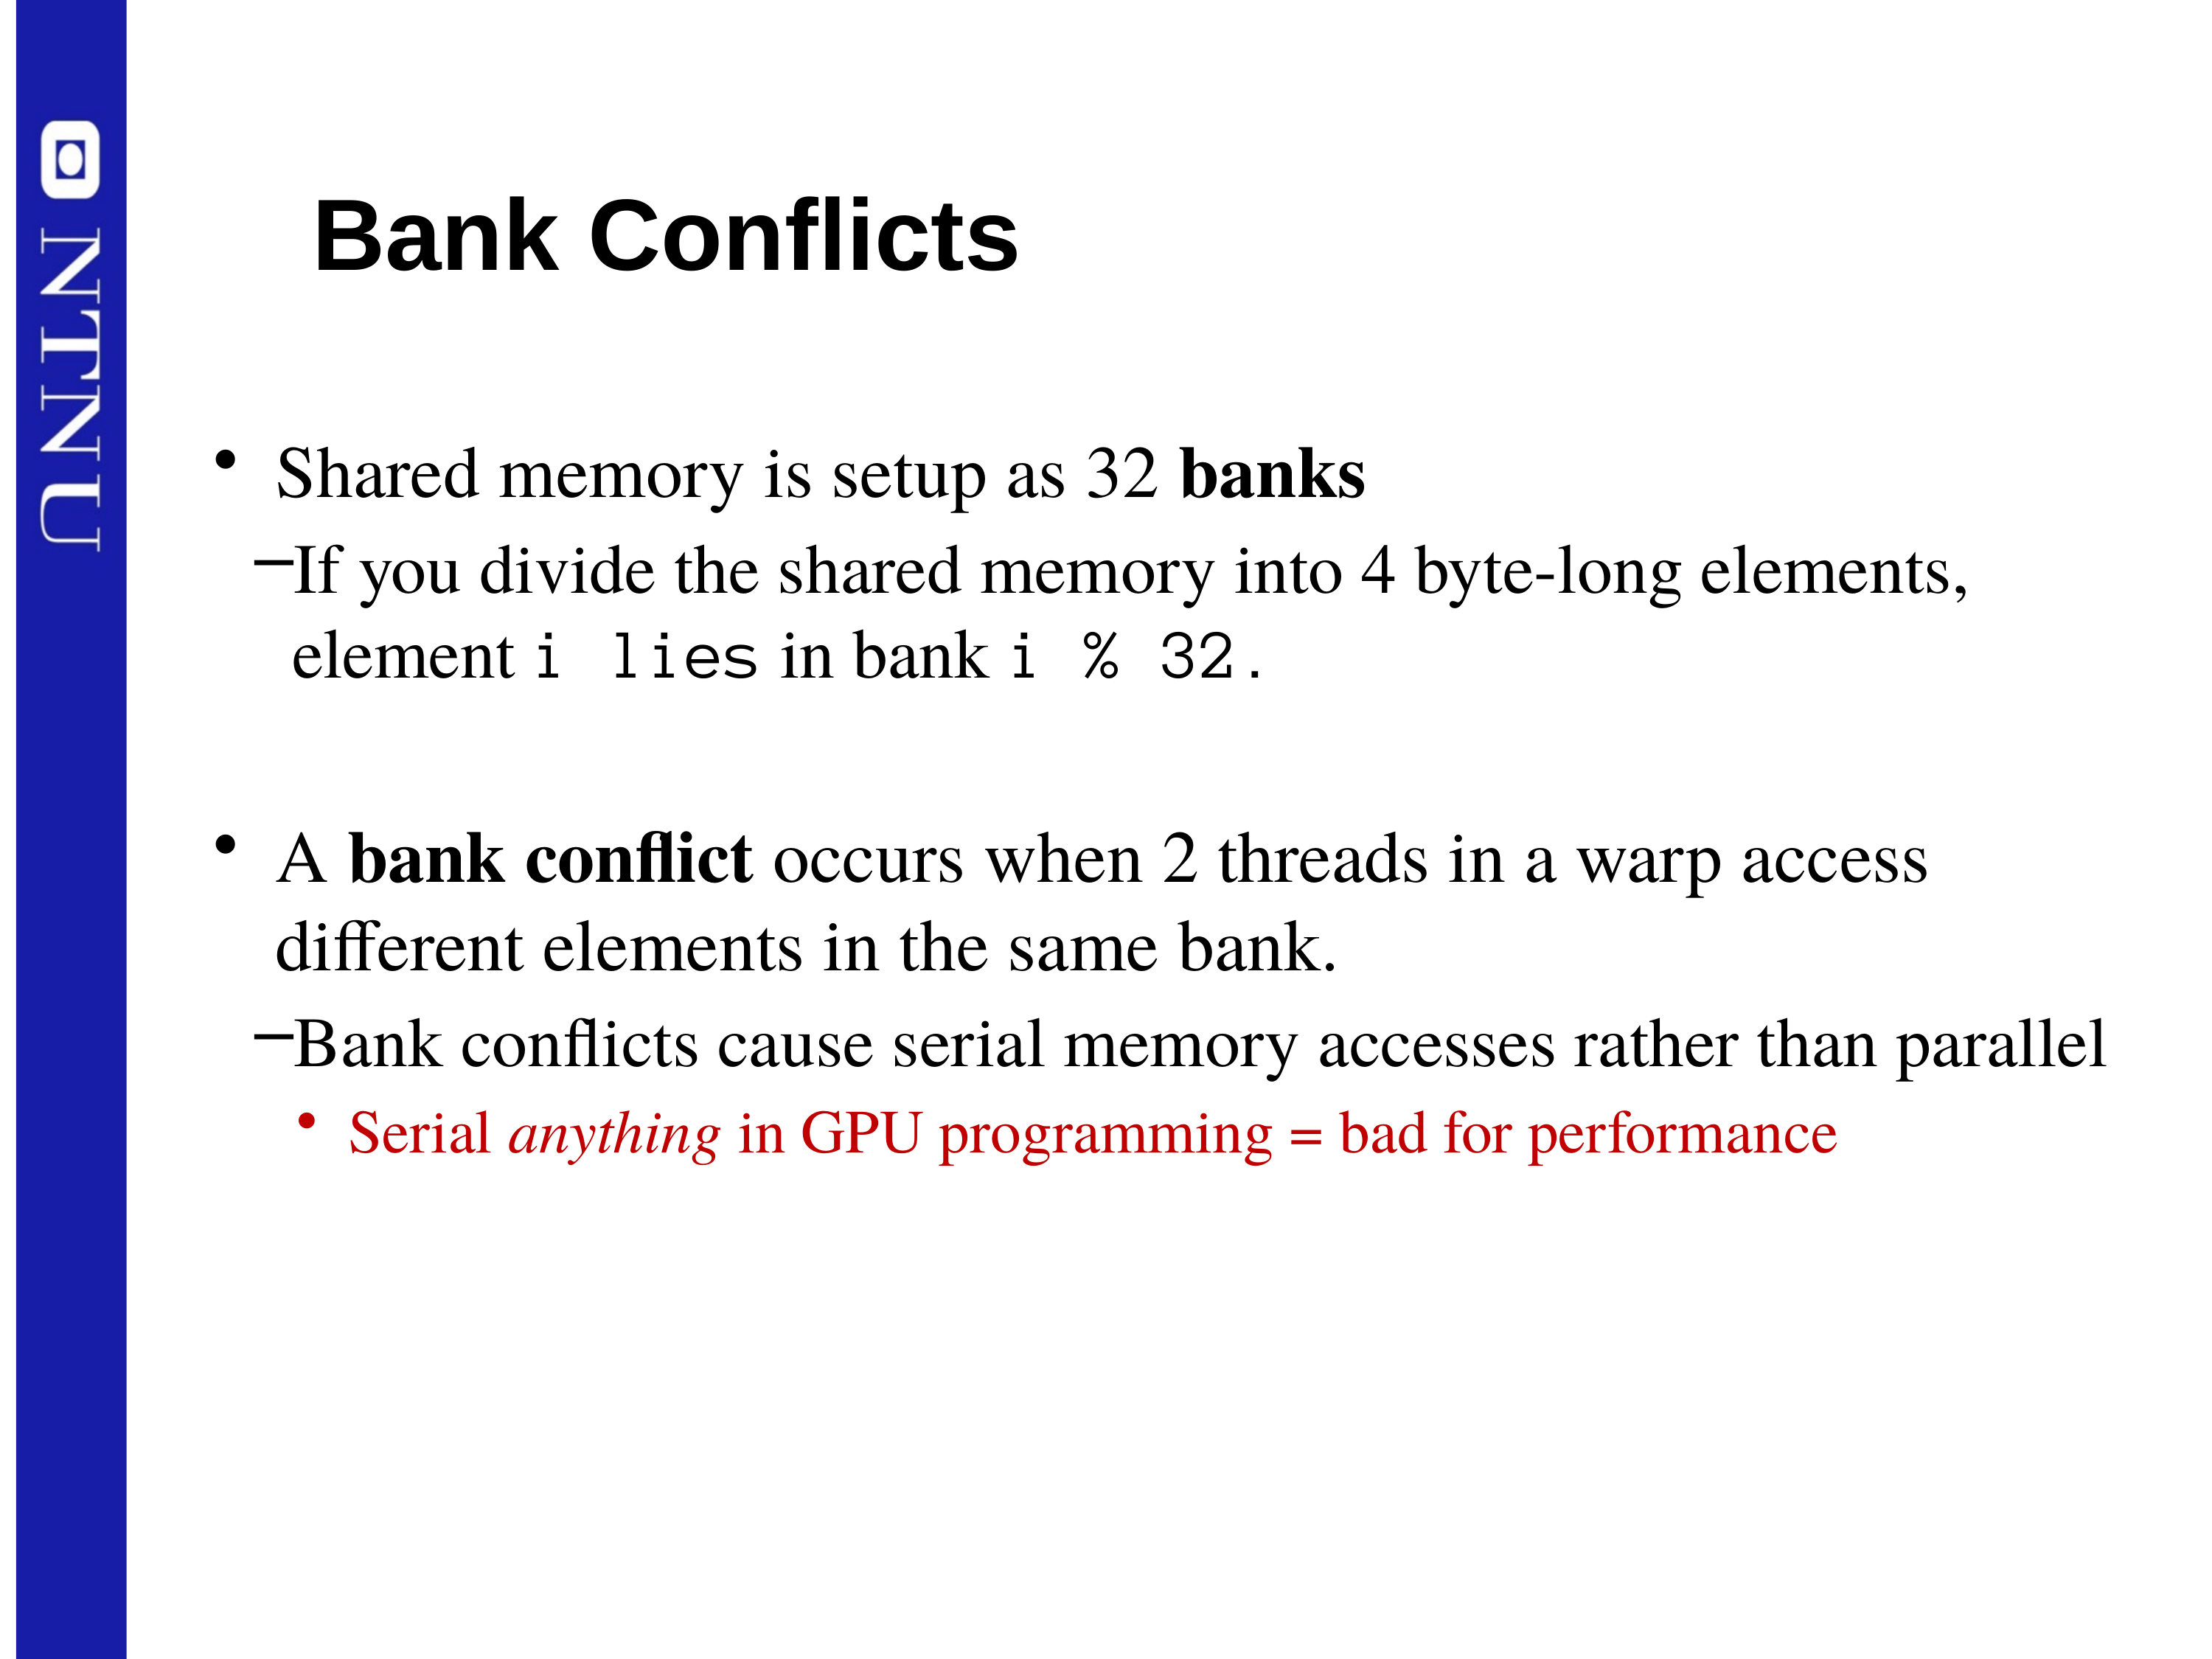

# Bank Conflicts
Shared memory is setup as 32 banks
If you divide the shared memory into 4 byte-long elements, element i lies in bank i % 32.

A bank conflict occurs when 2 threads in a warp access different elements in the same bank.
Bank conflicts cause serial memory accesses rather than parallel
Serial anything in GPU programming = bad for performance
69